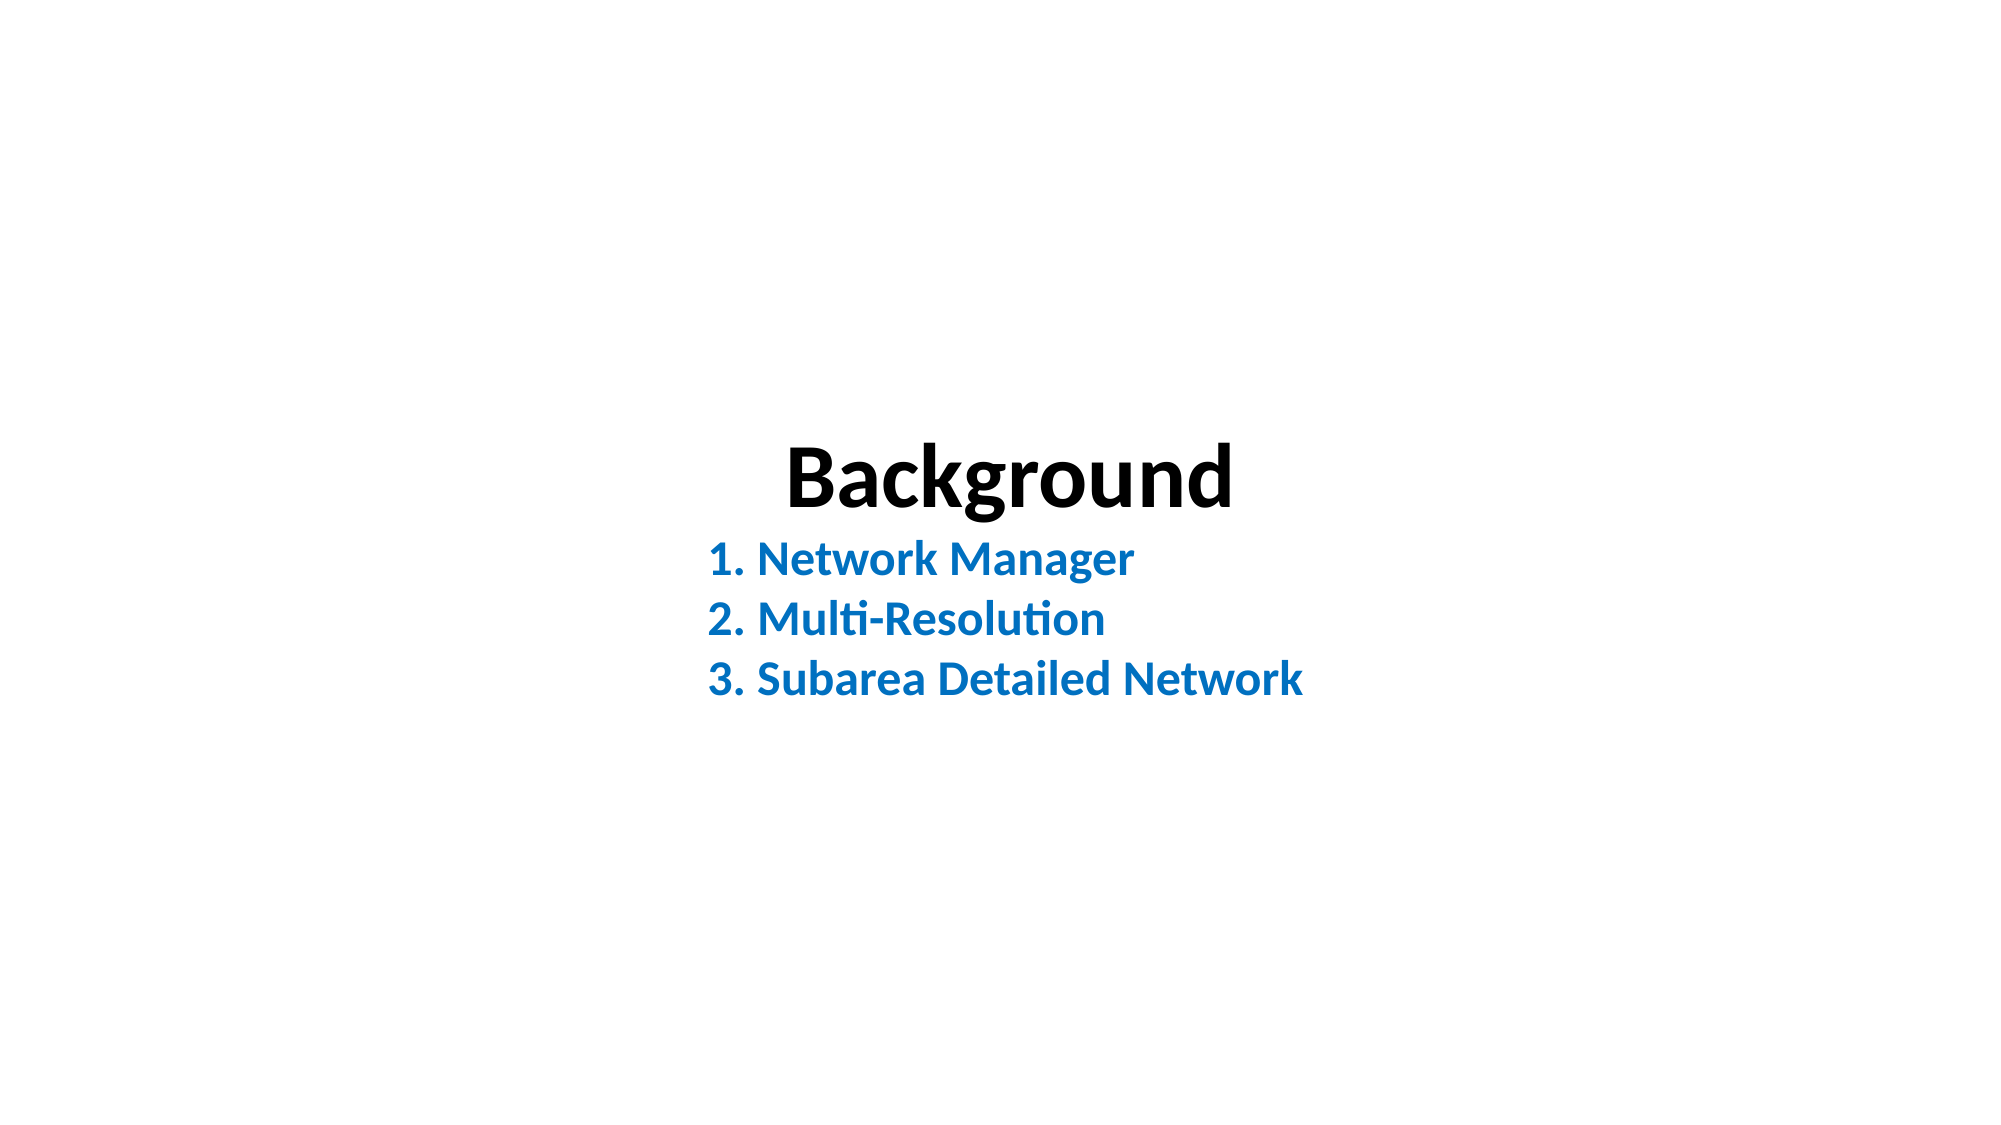

Background
1. Network Manager
2. Multi-Resolution
3. Subarea Detailed Network